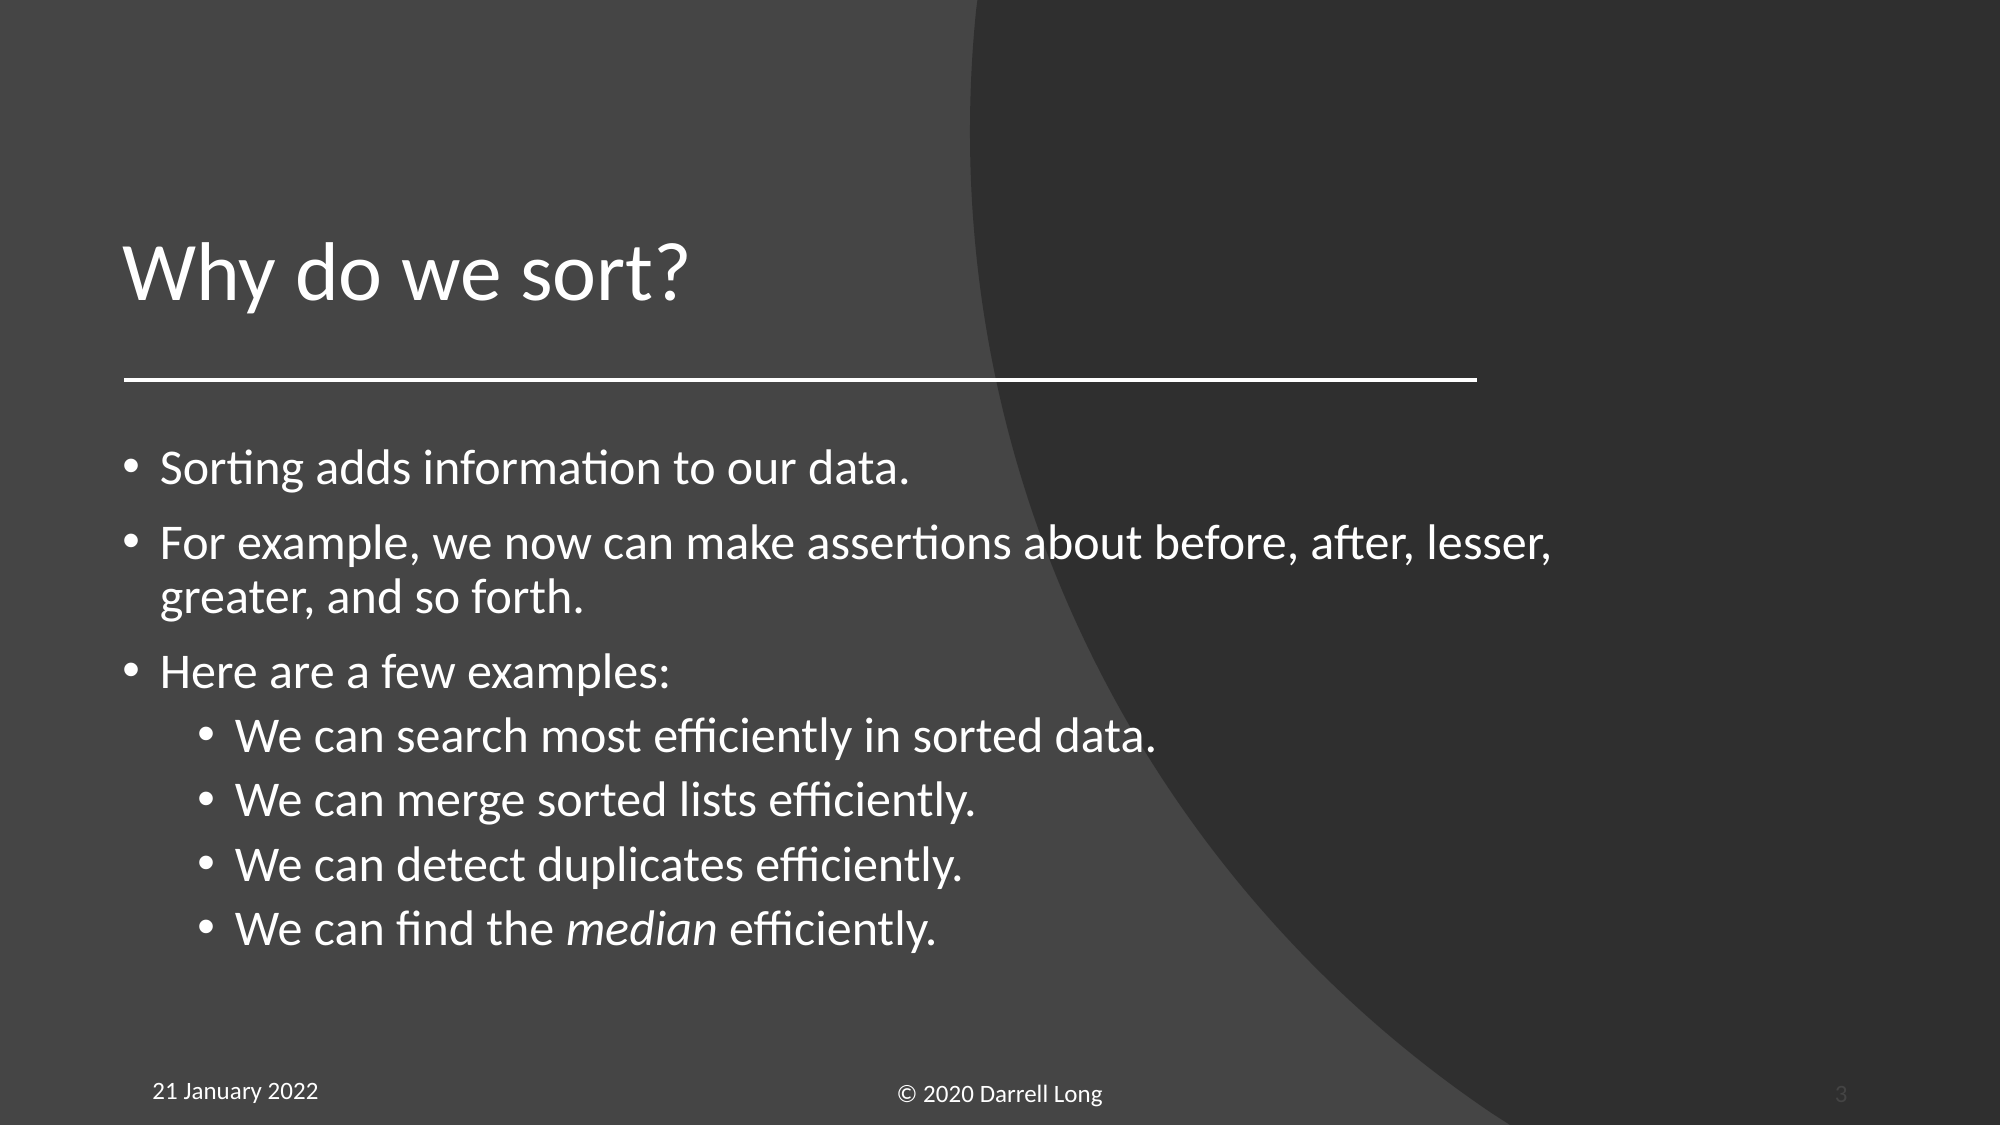

# Why do we sort?
Sorting adds information to our data.
For example, we now can make assertions about before, after, lesser, greater, and so forth.
Here are a few examples:
We can search most efficiently in sorted data.
We can merge sorted lists efficiently.
We can detect duplicates efficiently.
We can find the median efficiently.
21 January 2022
© 2020 Darrell Long
3